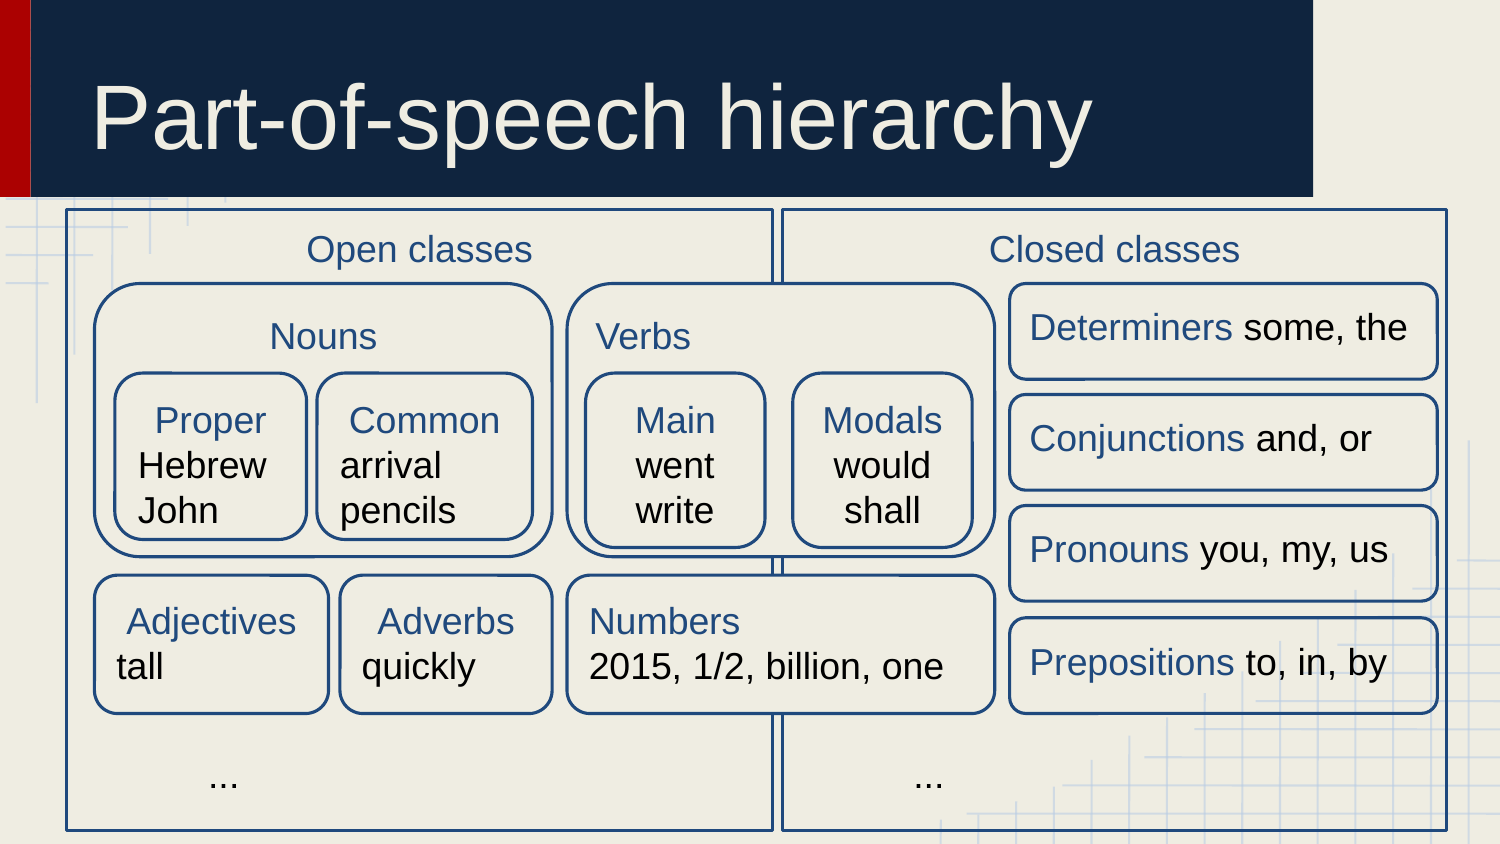

# Part-of-speech hierarchy
Open classes
Closed classes
Nouns
Verbs
Determiners some, the
Proper
Hebrew
John
Common
arrival
pencils
Main
went
write
Modals
would
shall
Conjunctions and, or
Pronouns you, my, us
Numbers
2015, 1/2, billion, one
Adjectives
tall
Adverbs
quickly
Prepositions to, in, by
...
...